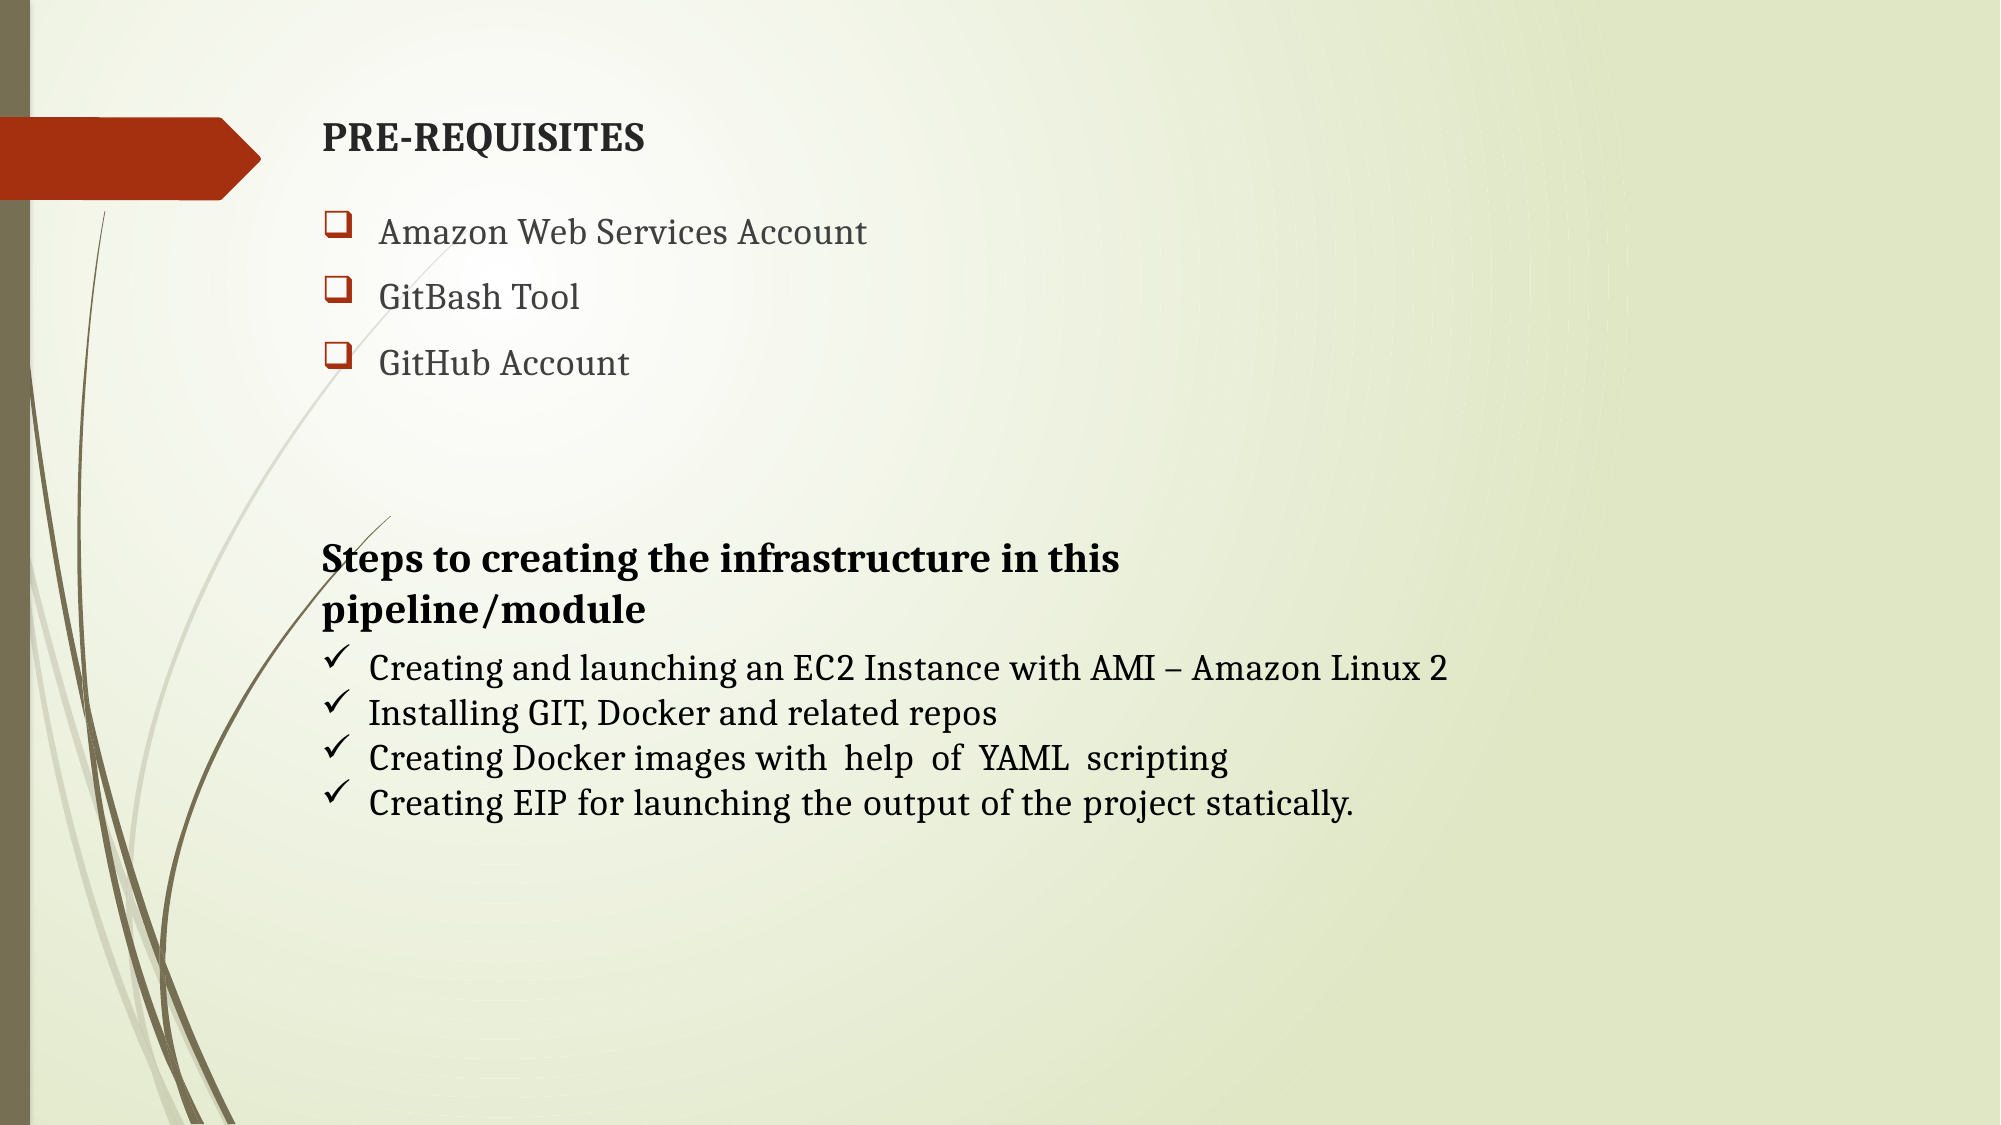

# PRE-REQUISITES
Amazon Web Services Account
GitBash Tool
GitHub Account
Steps to creating the infrastructure in this pipeline/module
Creating and launching an EC2 Instance with AMI – Amazon Linux 2
Installing GIT, Docker and related repos
Creating Docker images with  help  of  YAML  scripting
Creating EIP for launching the output of the project statically.